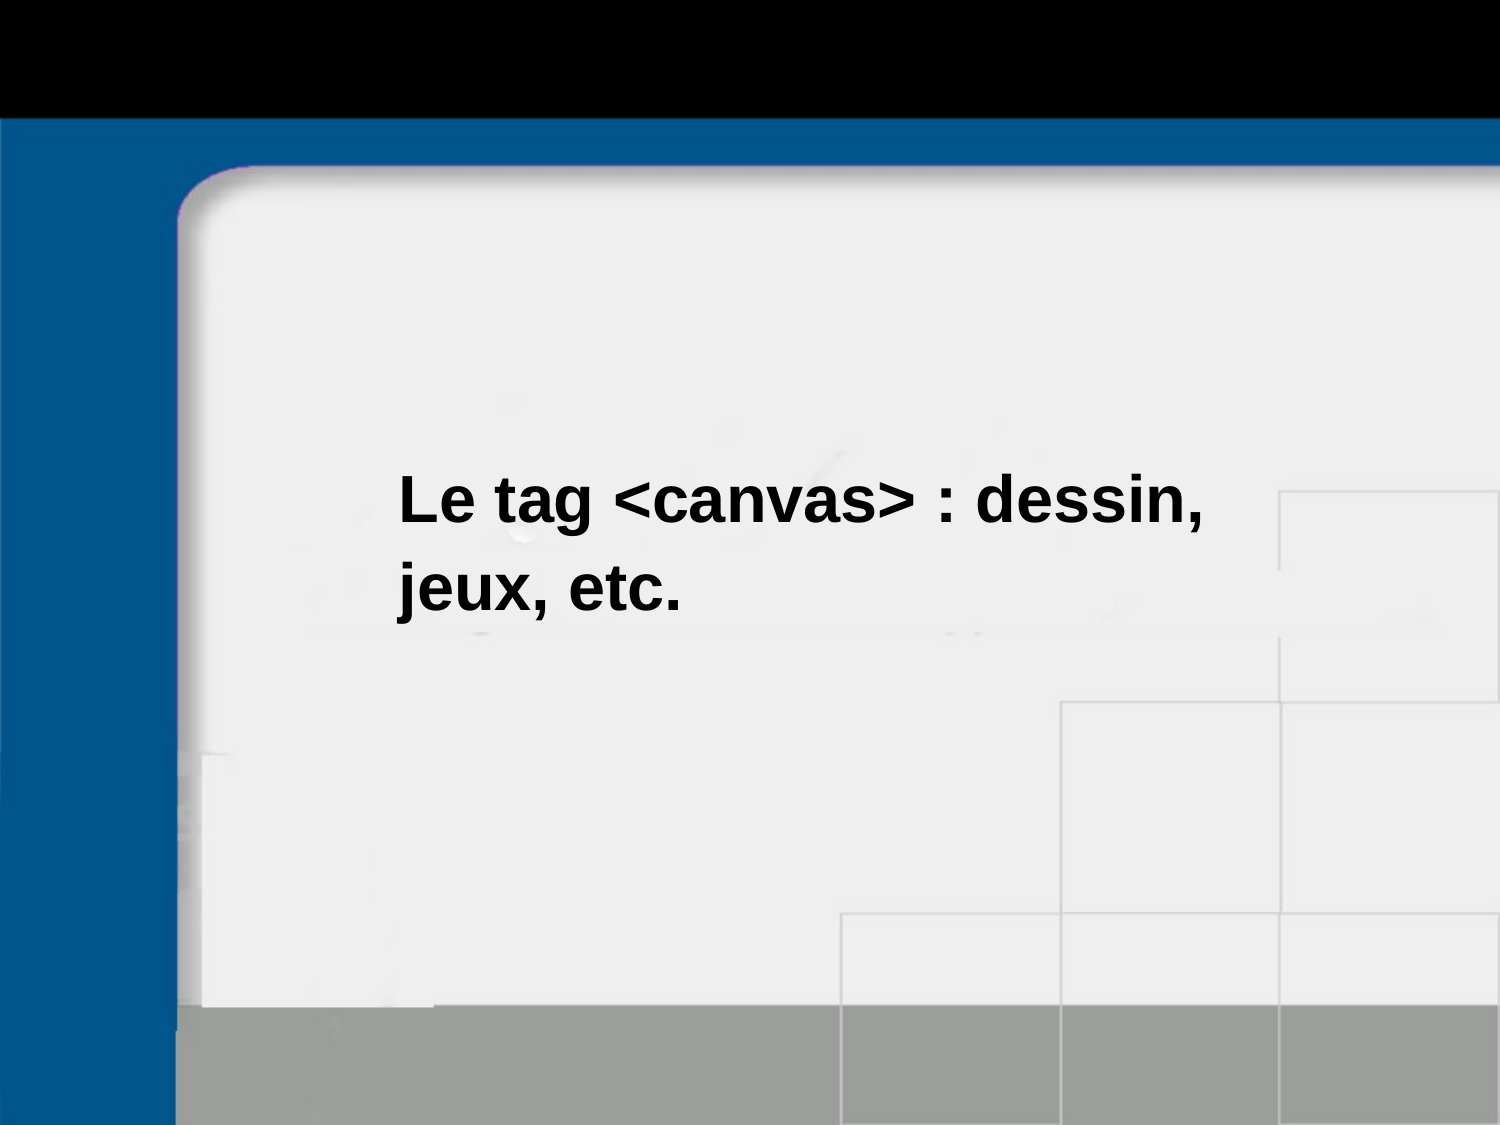

# Le tag <canvas> : dessin, jeux, etc.